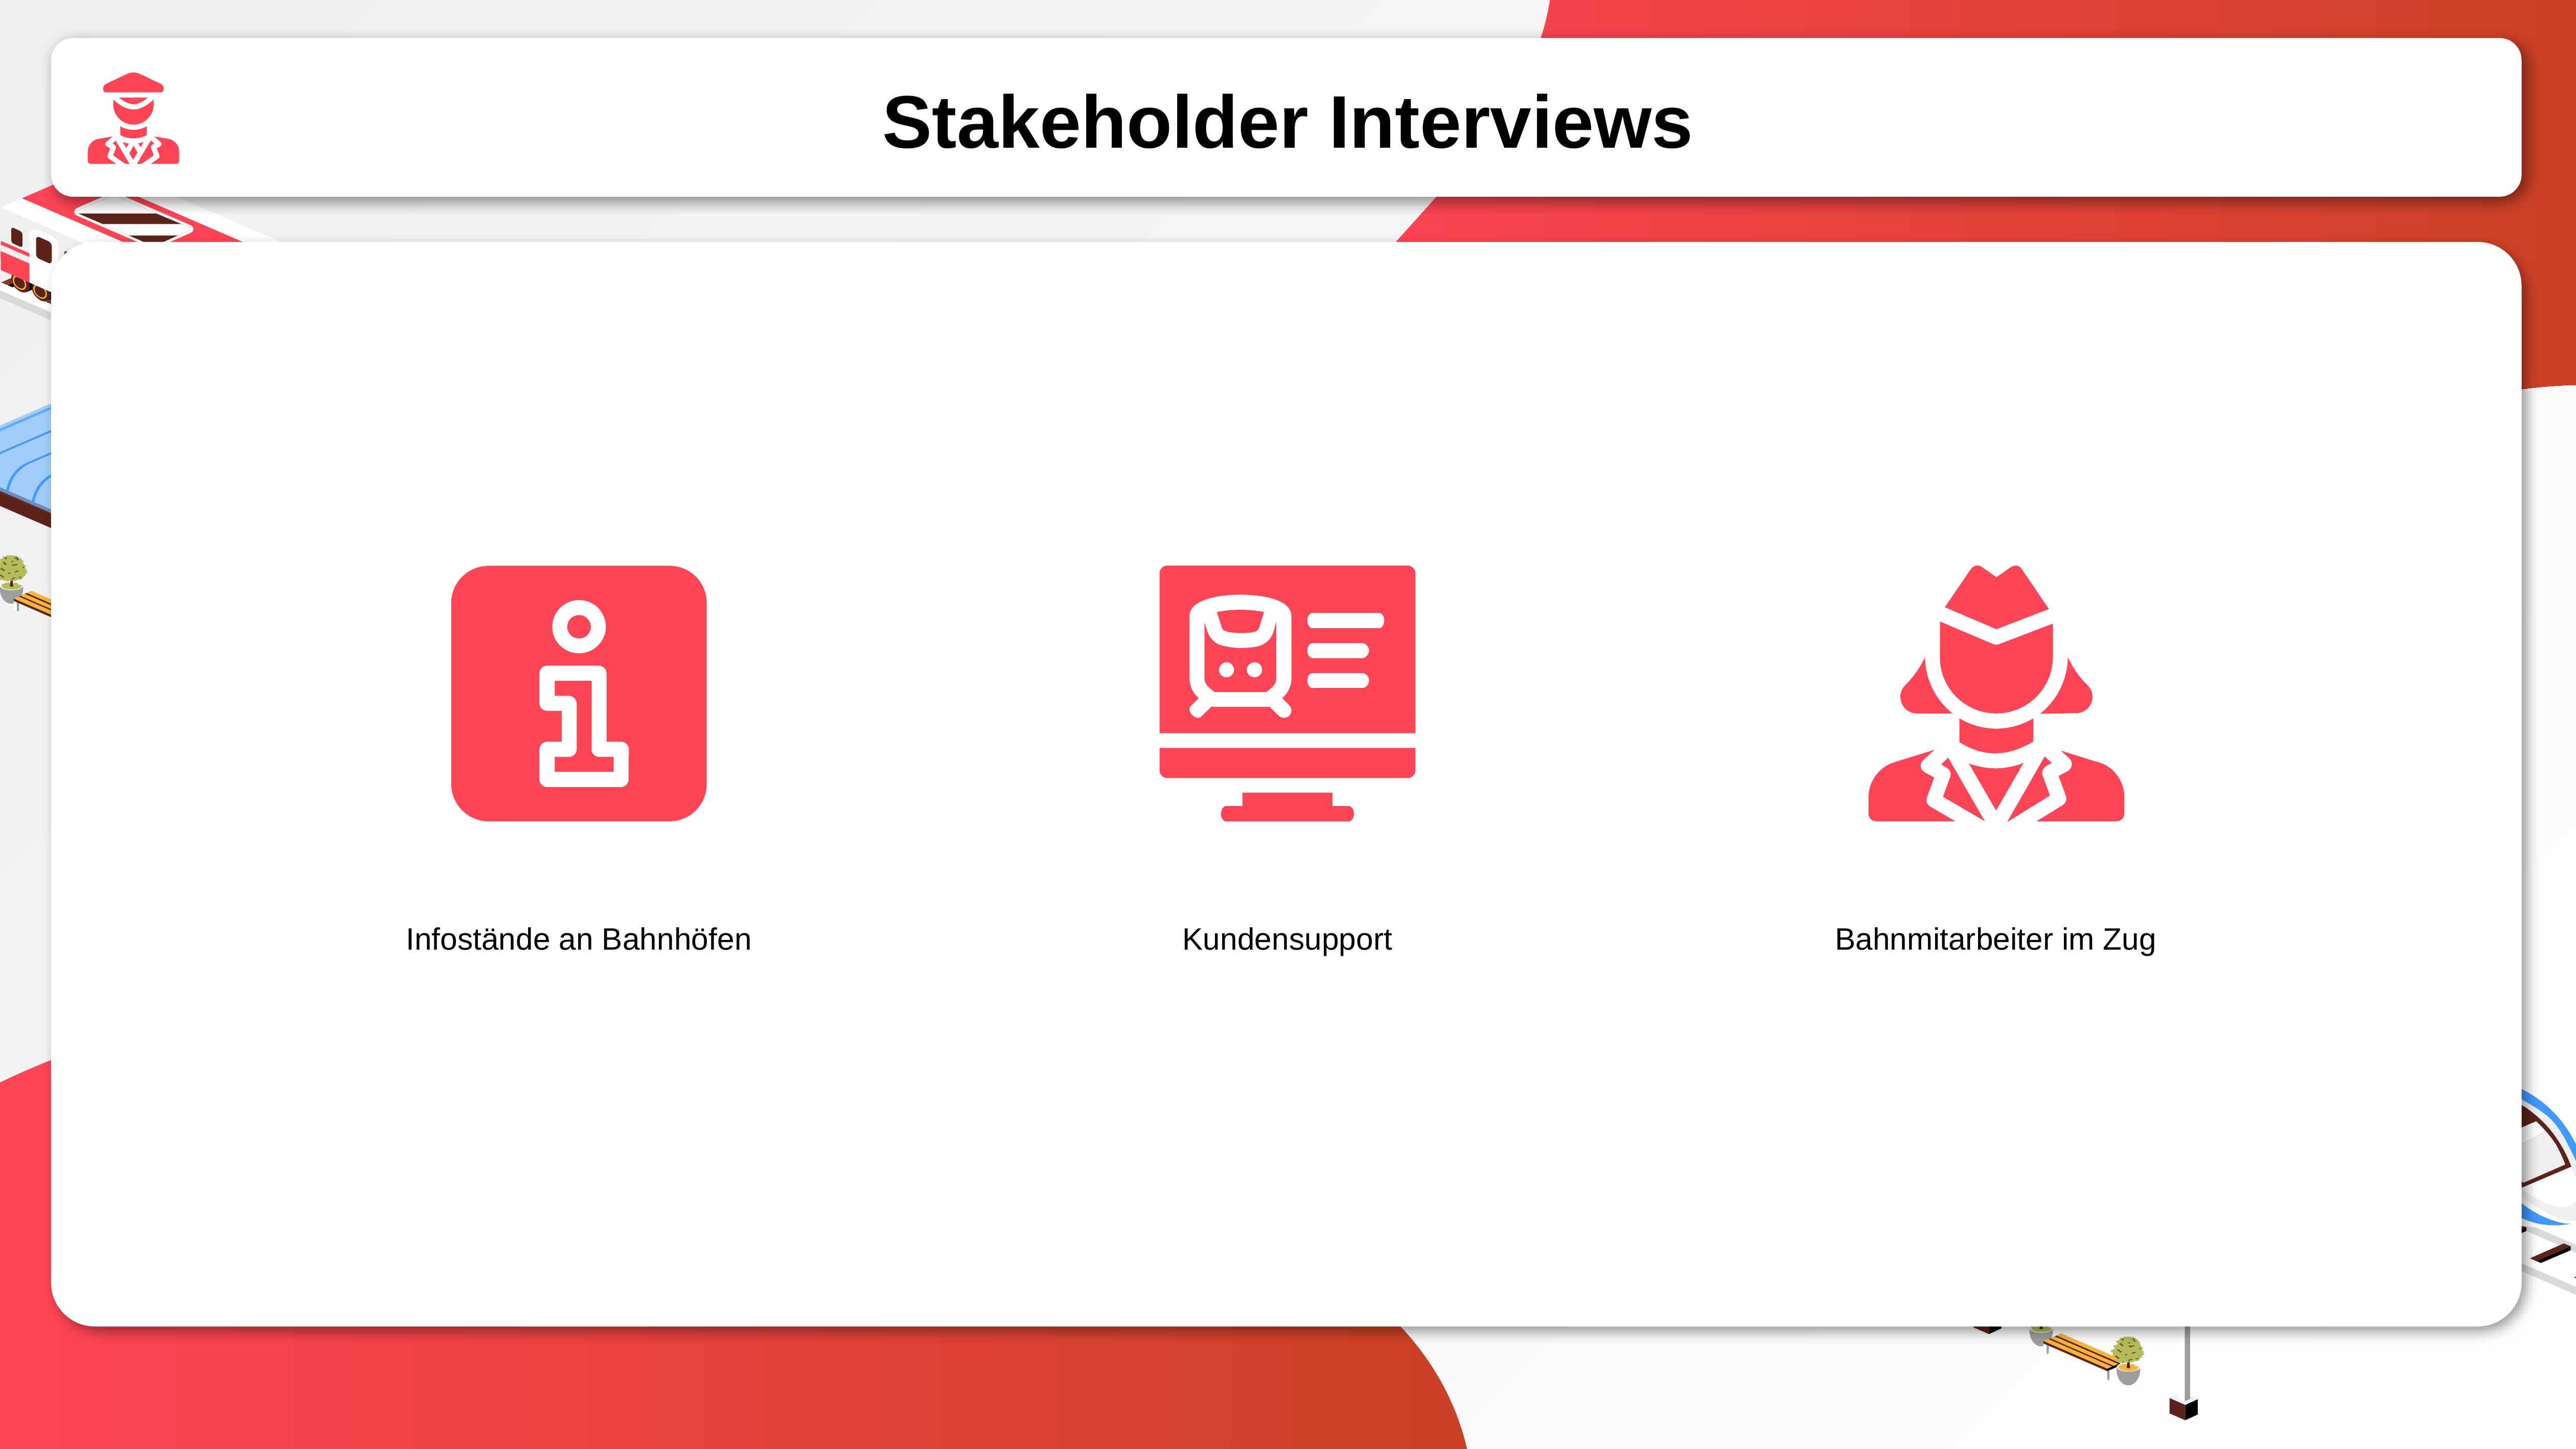

# Stakeholder Interviews

Infostände an Bahnhöfen
Kundensupport
Bahnmitarbeiter im Zug